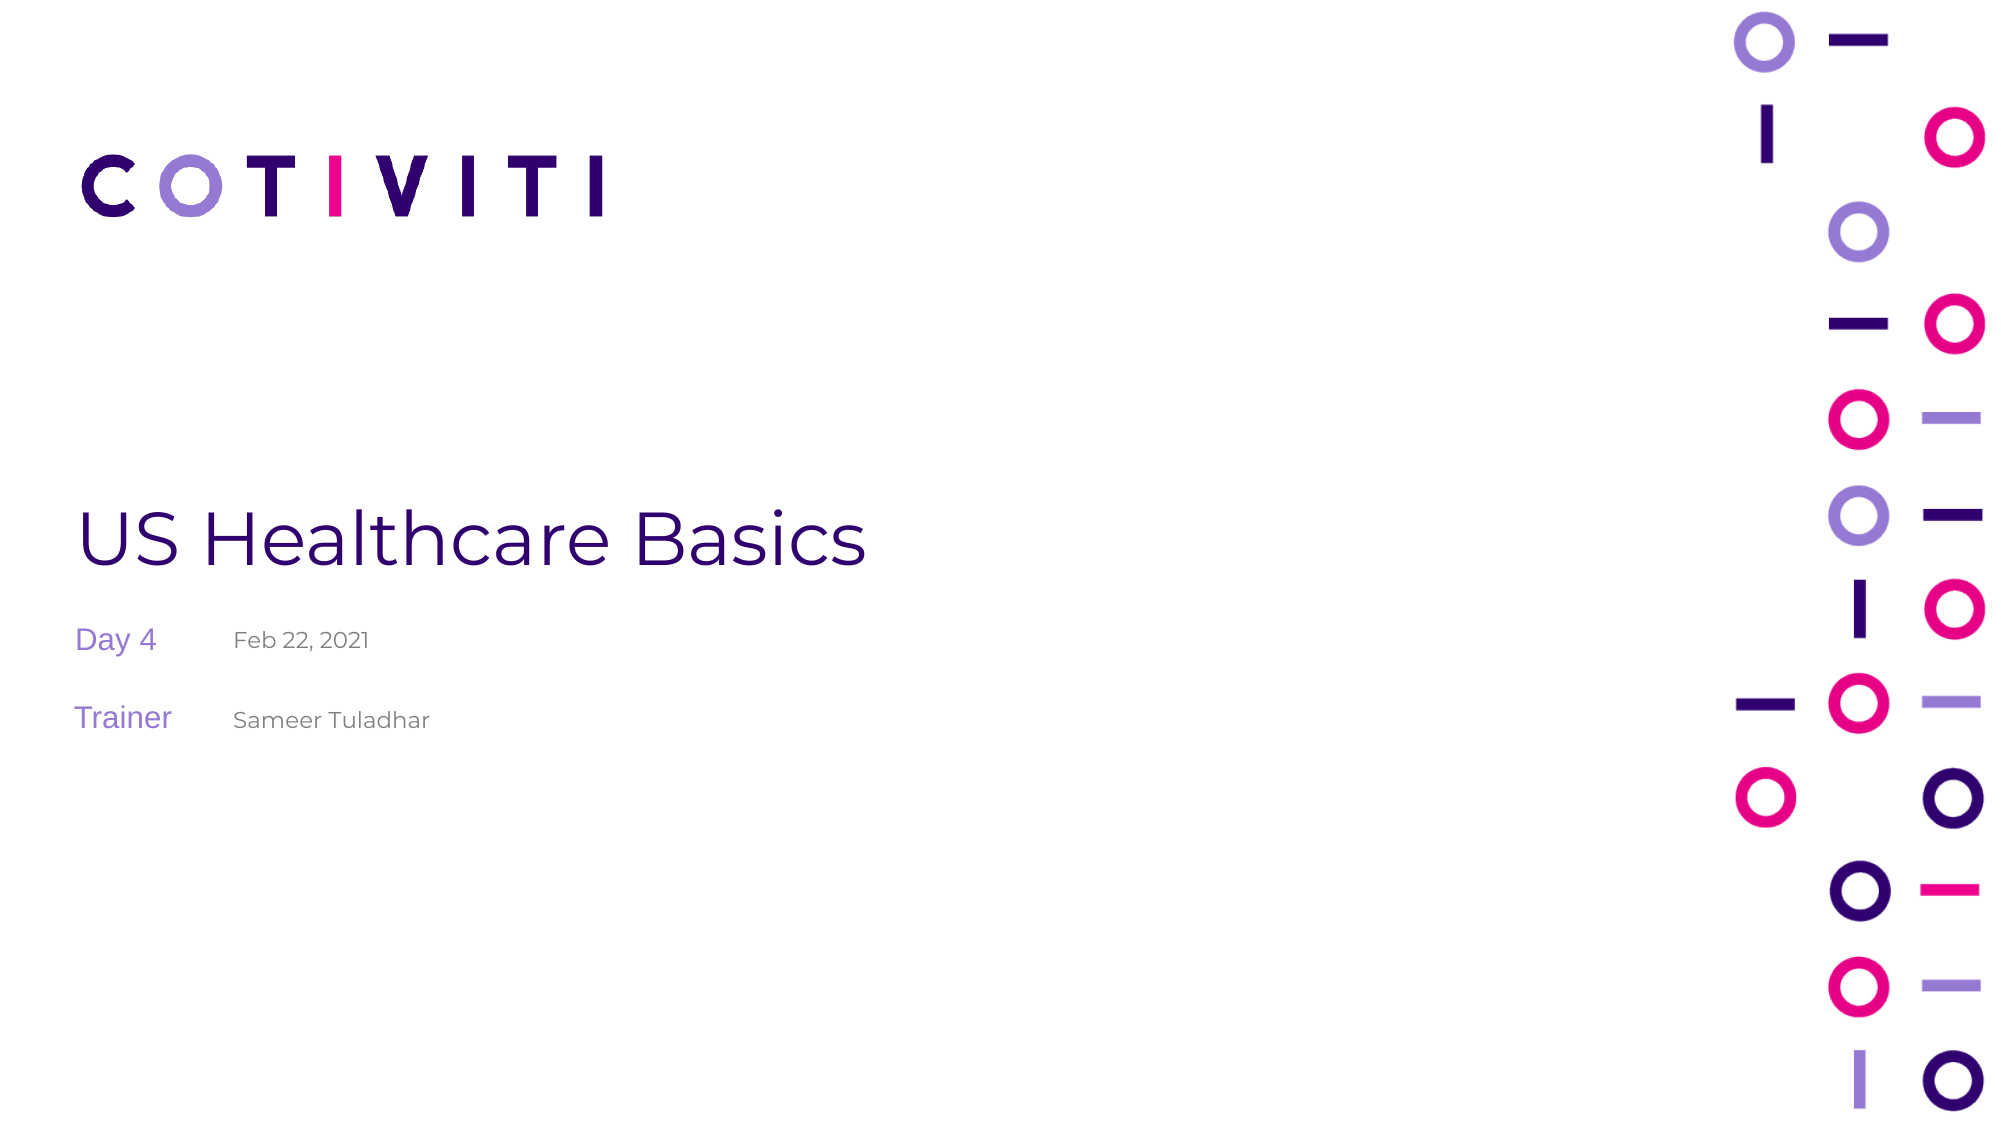

# US Healthcare Basics
Feb 22, 2021
Day 4
Trainer
Sameer Tuladhar